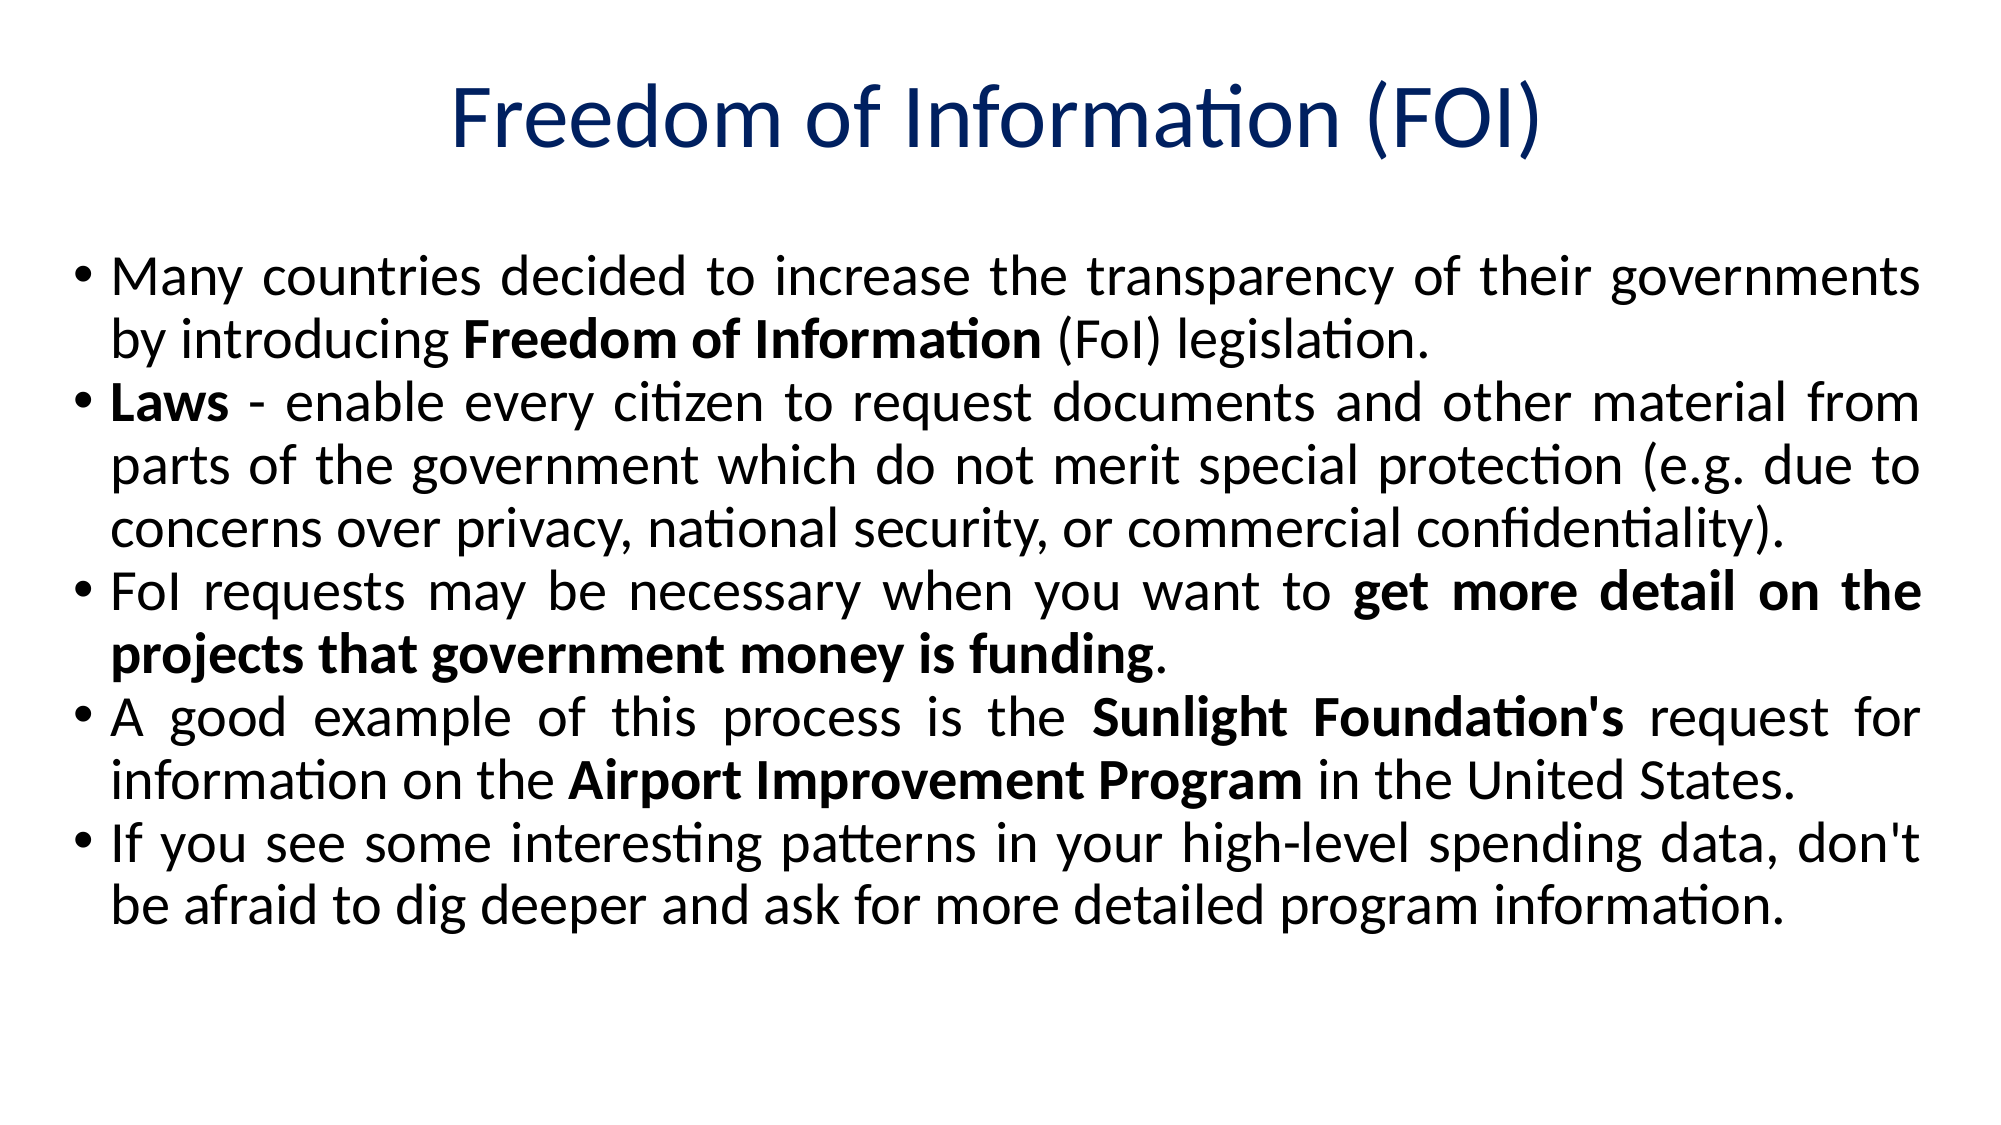

# Freedom of Information (FOI)
Many countries decided to increase the transparency of their governments by introducing Freedom of Information (FoI) legislation.
Laws - enable every citizen to request documents and other material from parts of the government which do not merit special protection (e.g. due to concerns over privacy, national security, or commercial confidentiality).
FoI requests may be necessary when you want to get more detail on the projects that government money is funding.
A good example of this process is the Sunlight Foundation's request for information on the Airport Improvement Program in the United States.
If you see some interesting patterns in your high-level spending data, don't be afraid to dig deeper and ask for more detailed program information.
29